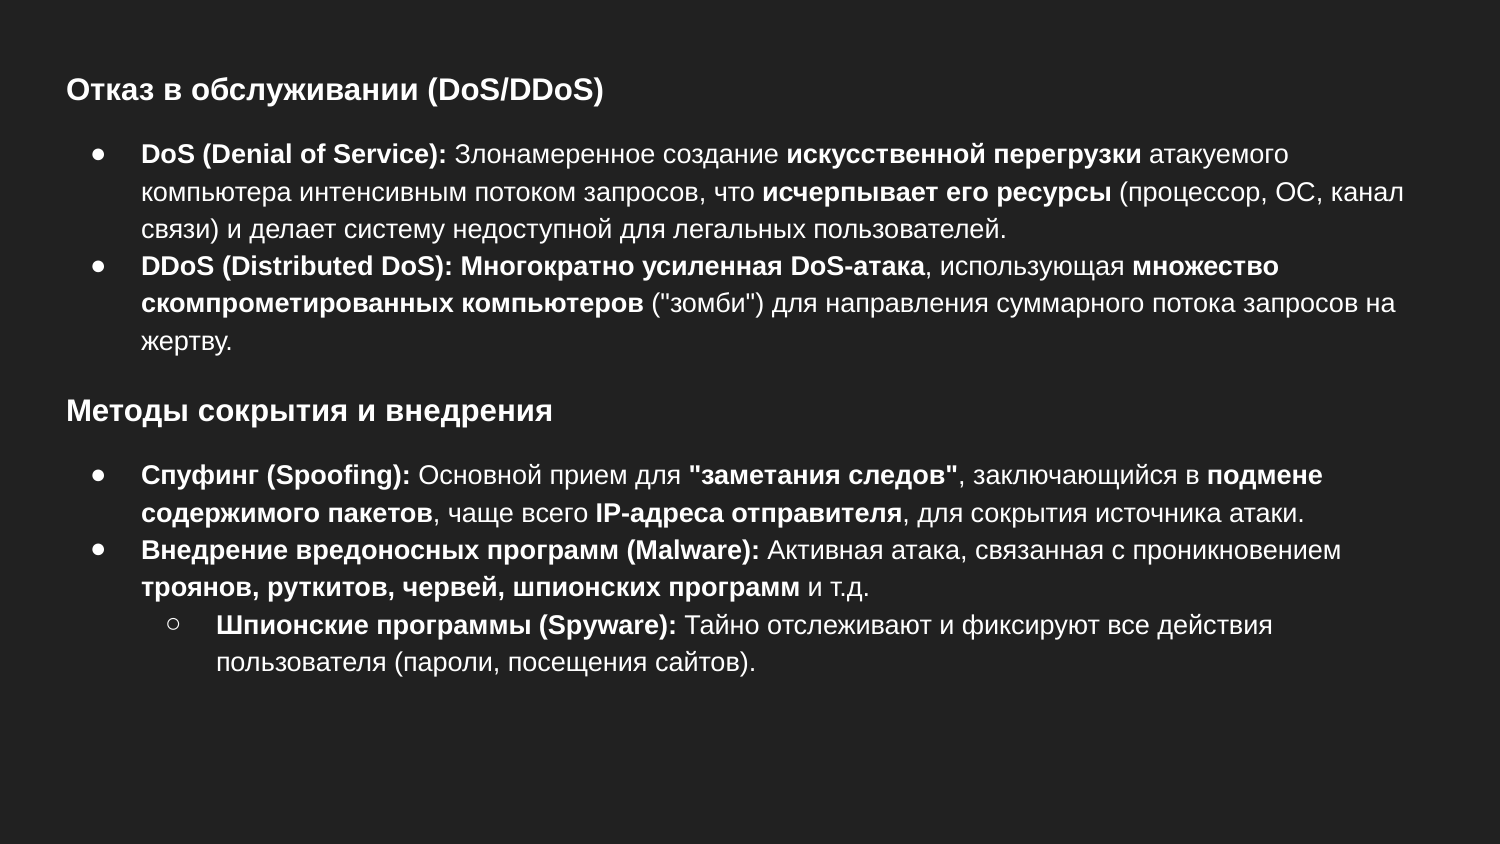

Отказ в обслуживании (DoS/DDoS)
DoS (Denial of Service): Злонамеренное создание искусственной перегрузки атакуемого компьютера интенсивным потоком запросов, что исчерпывает его ресурсы (процессор, ОС, канал связи) и делает систему недоступной для легальных пользователей.
DDoS (Distributed DoS): Многократно усиленная DoS-атака, использующая множество скомпрометированных компьютеров ("зомби") для направления суммарного потока запросов на жертву.
Методы сокрытия и внедрения
Спуфинг (Spoofing): Основной прием для "заметания следов", заключающийся в подмене содержимого пакетов, чаще всего IP-адреса отправителя, для сокрытия источника атаки.
Внедрение вредоносных программ (Malware): Активная атака, связанная с проникновением троянов, руткитов, червей, шпионских программ и т.д.
Шпионские программы (Spyware): Тайно отслеживают и фиксируют все действия пользователя (пароли, посещения сайтов).